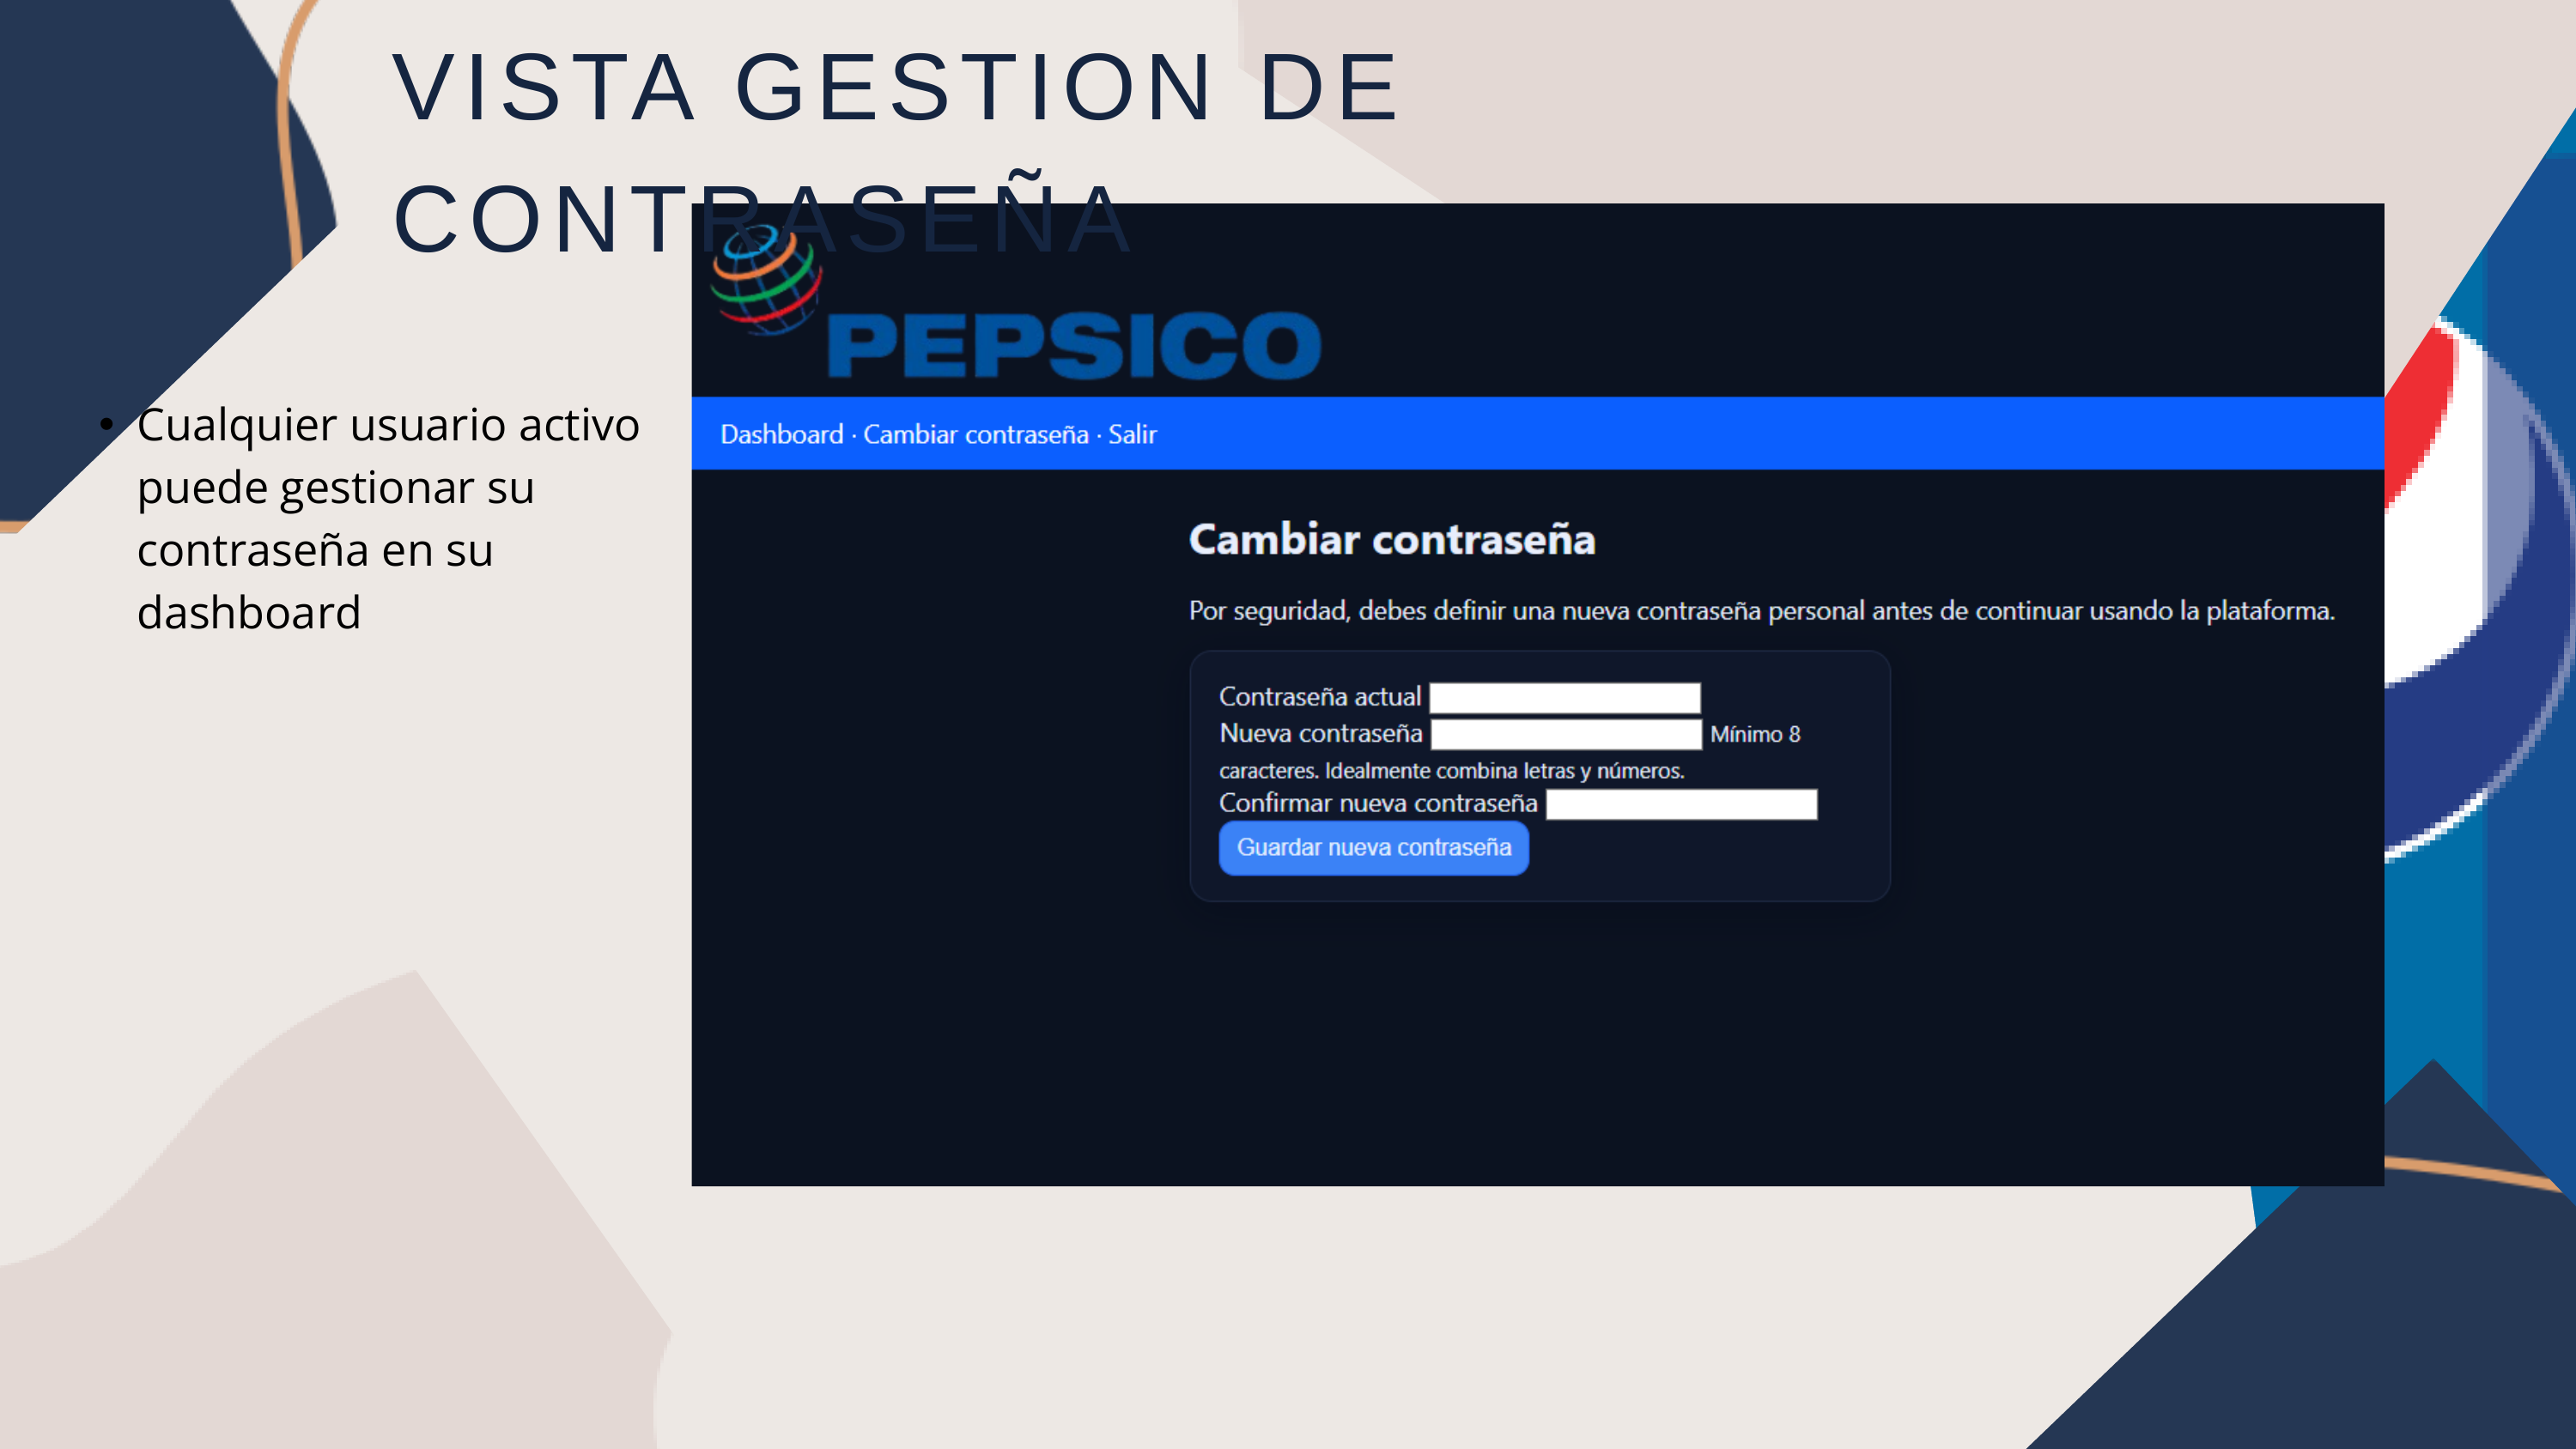

VISTA GESTION DE CONTRASEÑA

Cualquier usuario activo puede gestionar su contraseña en su dashboard